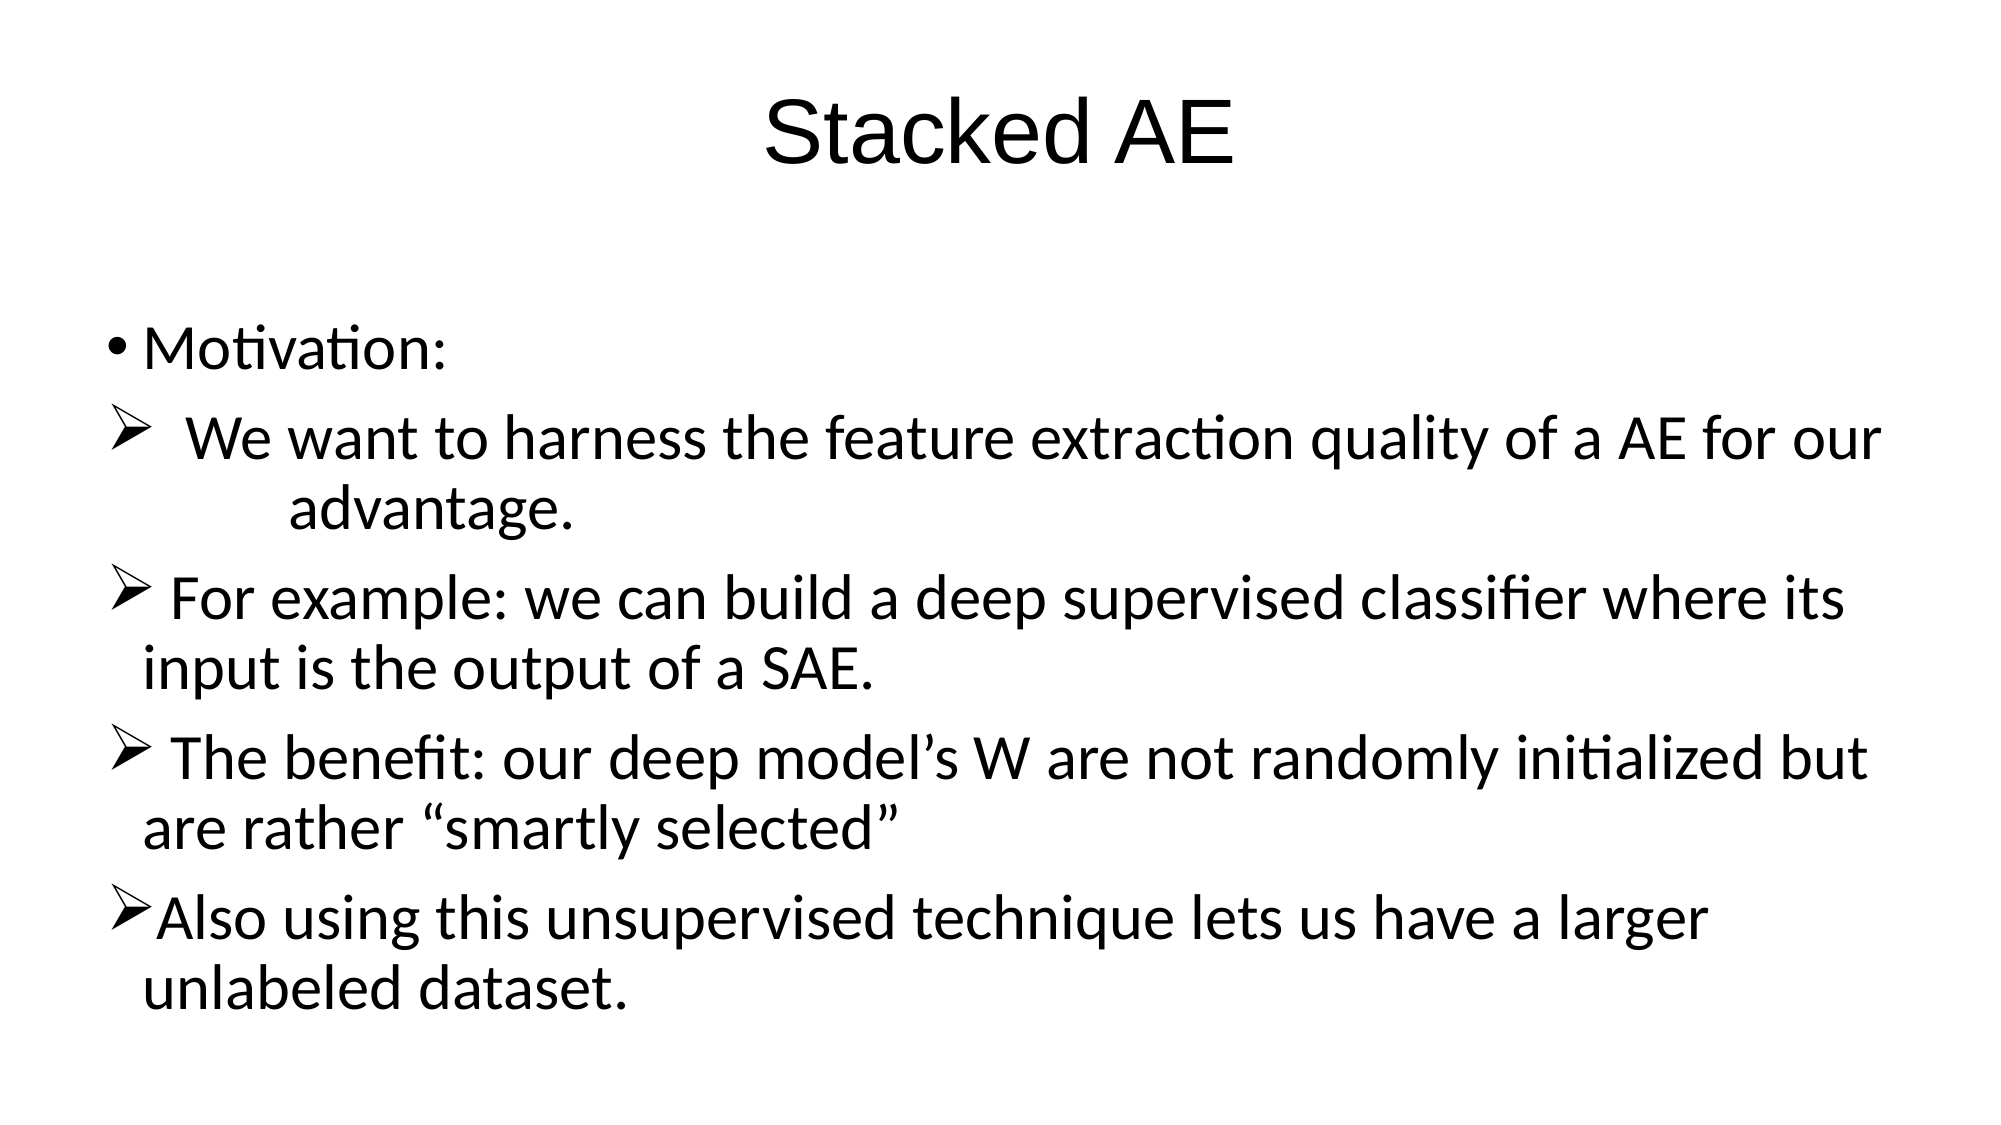

# Stacked AE
Motivation:
  We want to harness the feature extraction quality of a AE for our 	advantage.
 For example: we can build a deep supervised classifier where its input is the output of a SAE.
 The benefit: our deep model’s W are not randomly initialized but are rather “smartly selected”
Also using this unsupervised technique lets us have a larger unlabeled dataset.